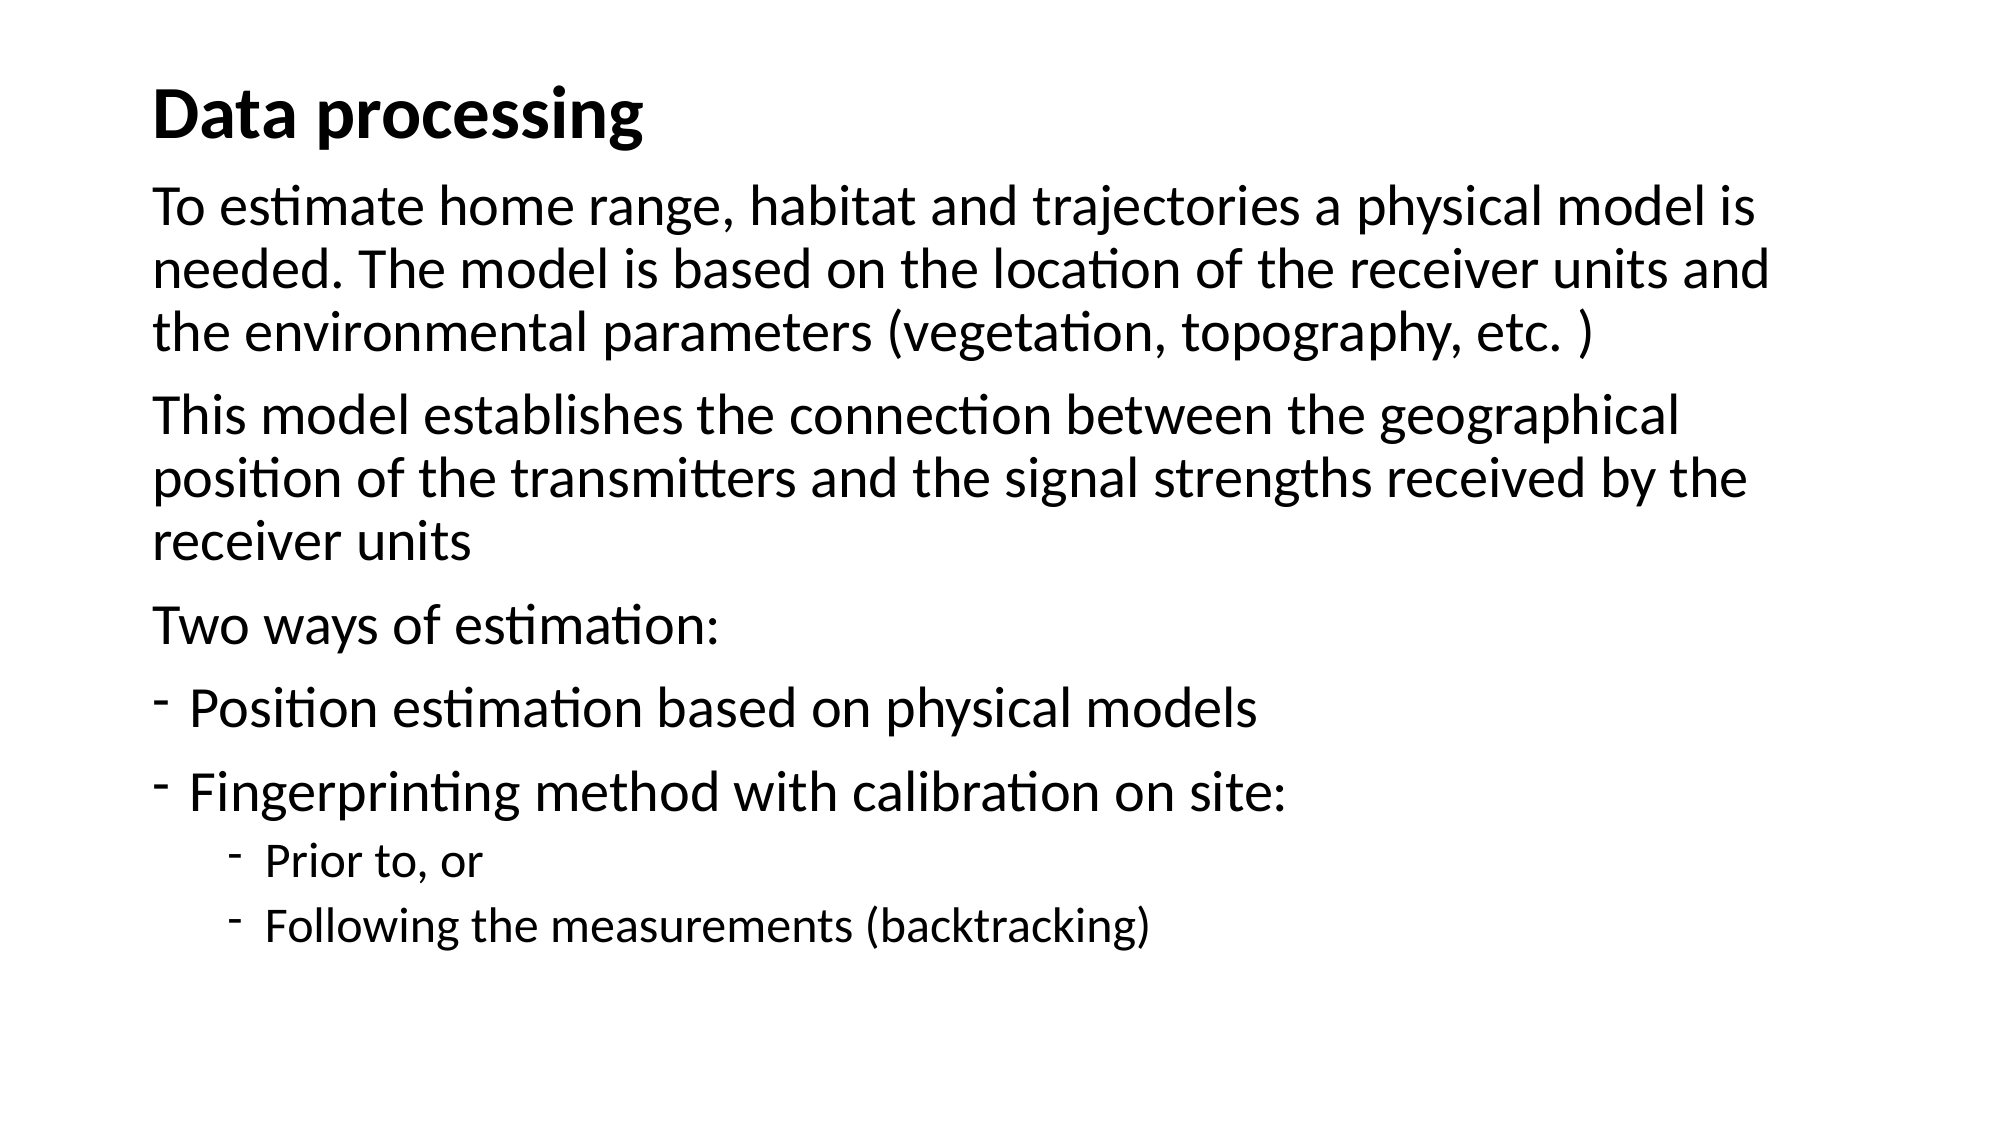

Data processing
To estimate home range, habitat and trajectories a physical model is needed. The model is based on the location of the receiver units and the environmental parameters (vegetation, topography, etc. )
This model establishes the connection between the geographical position of the transmitters and the signal strengths received by the receiver units
Two ways of estimation:
Position estimation based on physical models
Fingerprinting method with calibration on site:
Prior to, or
Following the measurements (backtracking)